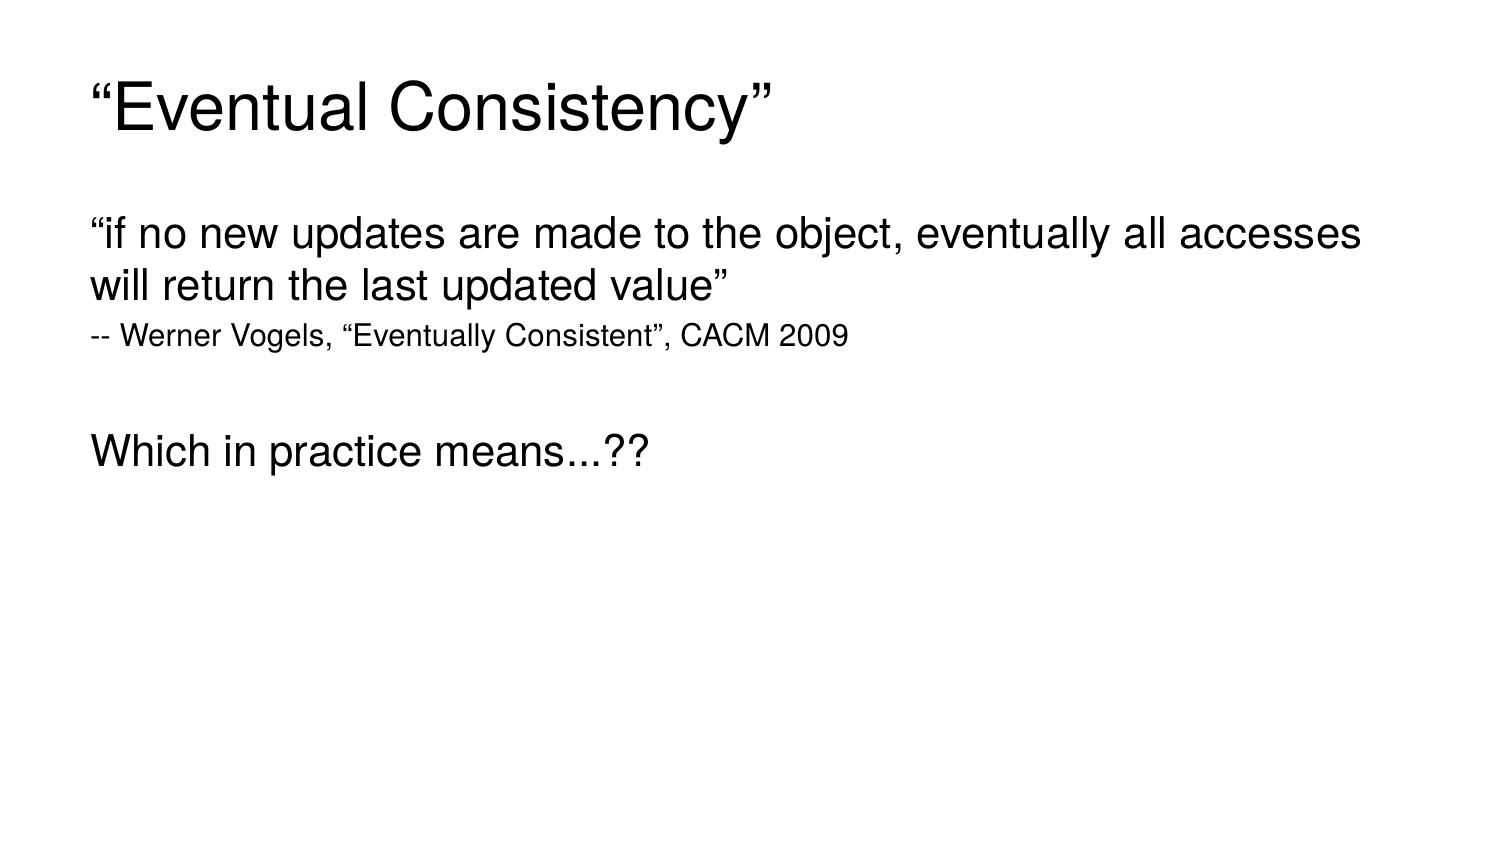

# “Eventual Consistency”
“if no new updates are made to the object, eventually all accesses will return the last updated value”
-- Werner Vogels, “Eventually Consistent”, CACM 2009

Which in practice means...??